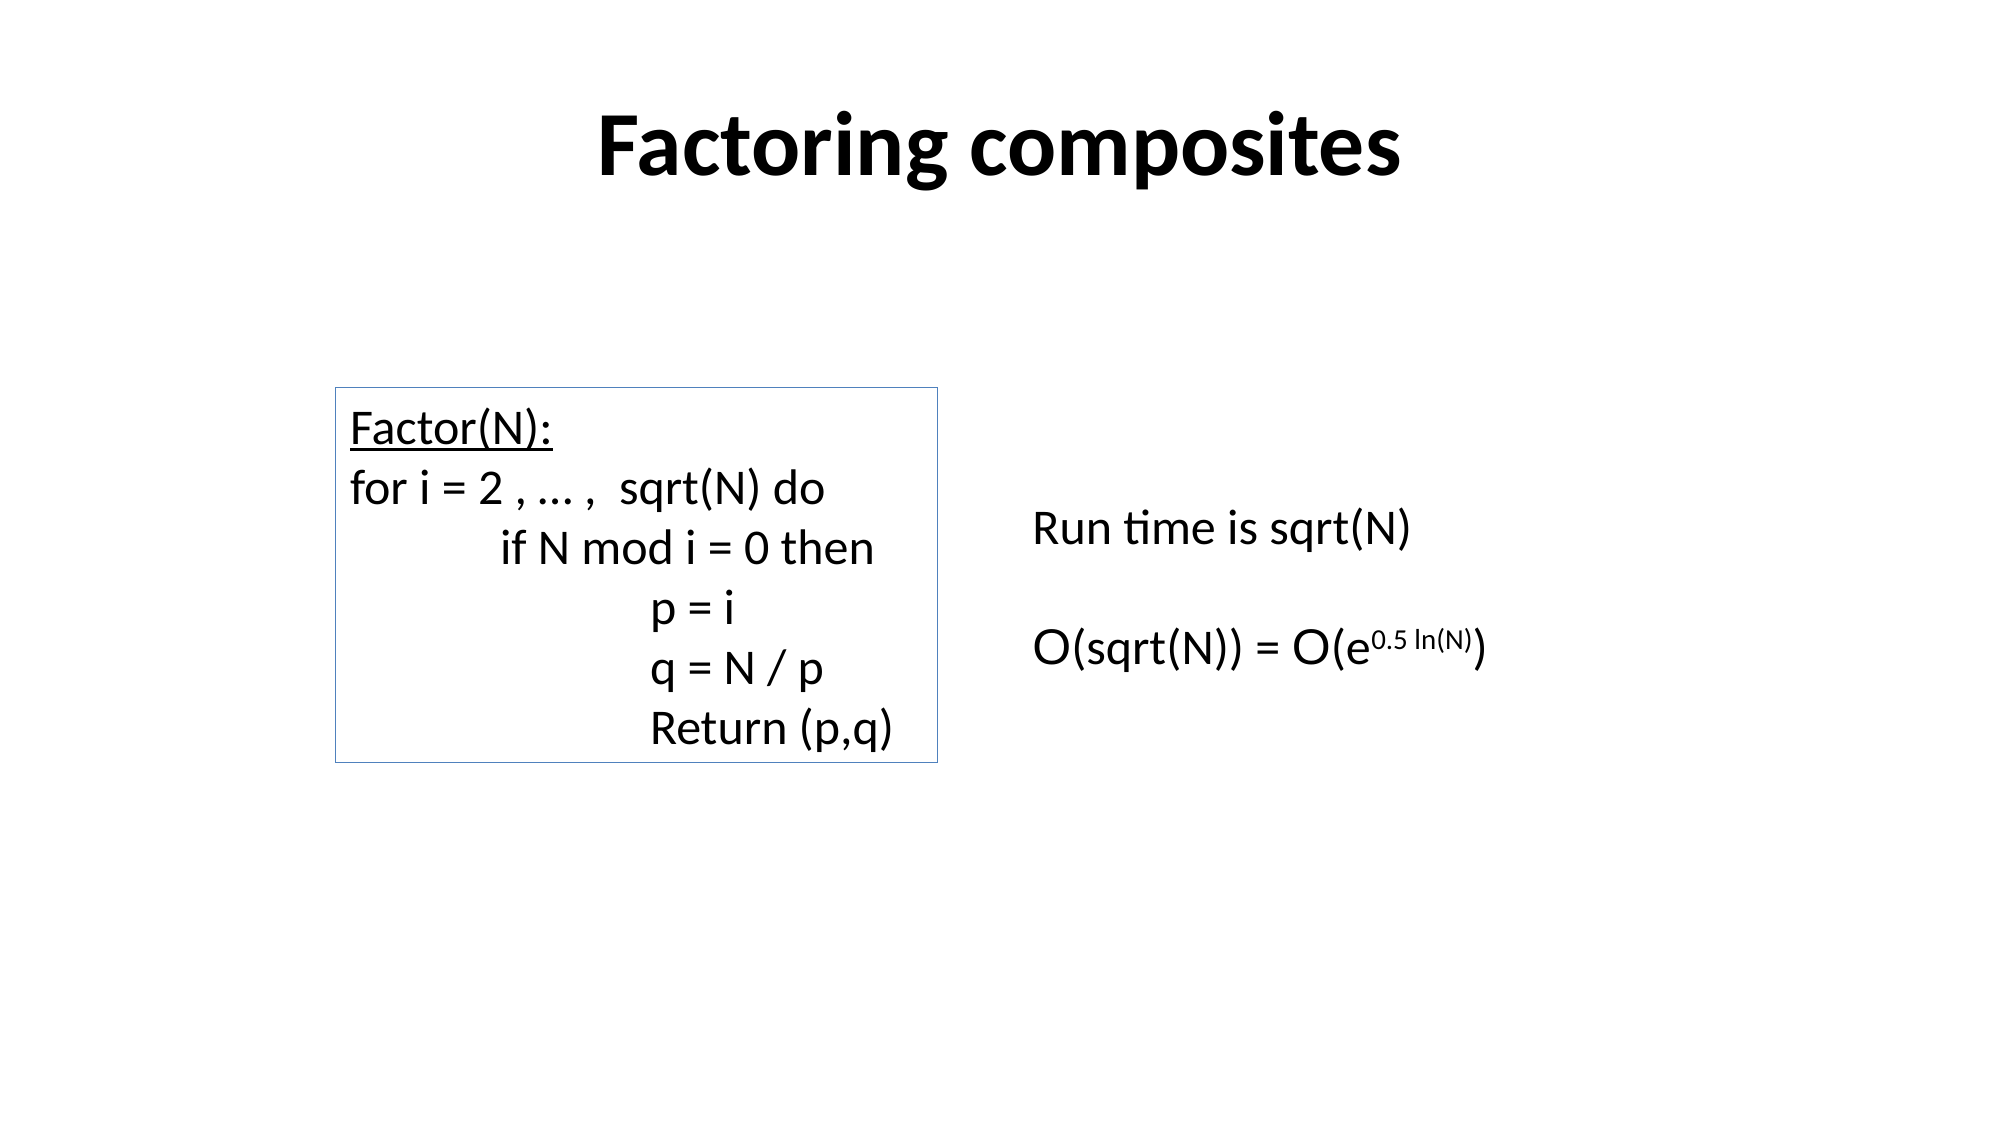

# Factoring composites
Factor(N):
for i = 2 , … ,  sqrt(N) do
	if N mod i = 0 then
		p = i
		q = N / p
		Return (p,q)
Run time is sqrt(N)

O(sqrt(N)) = O(e0.5 ln(N))